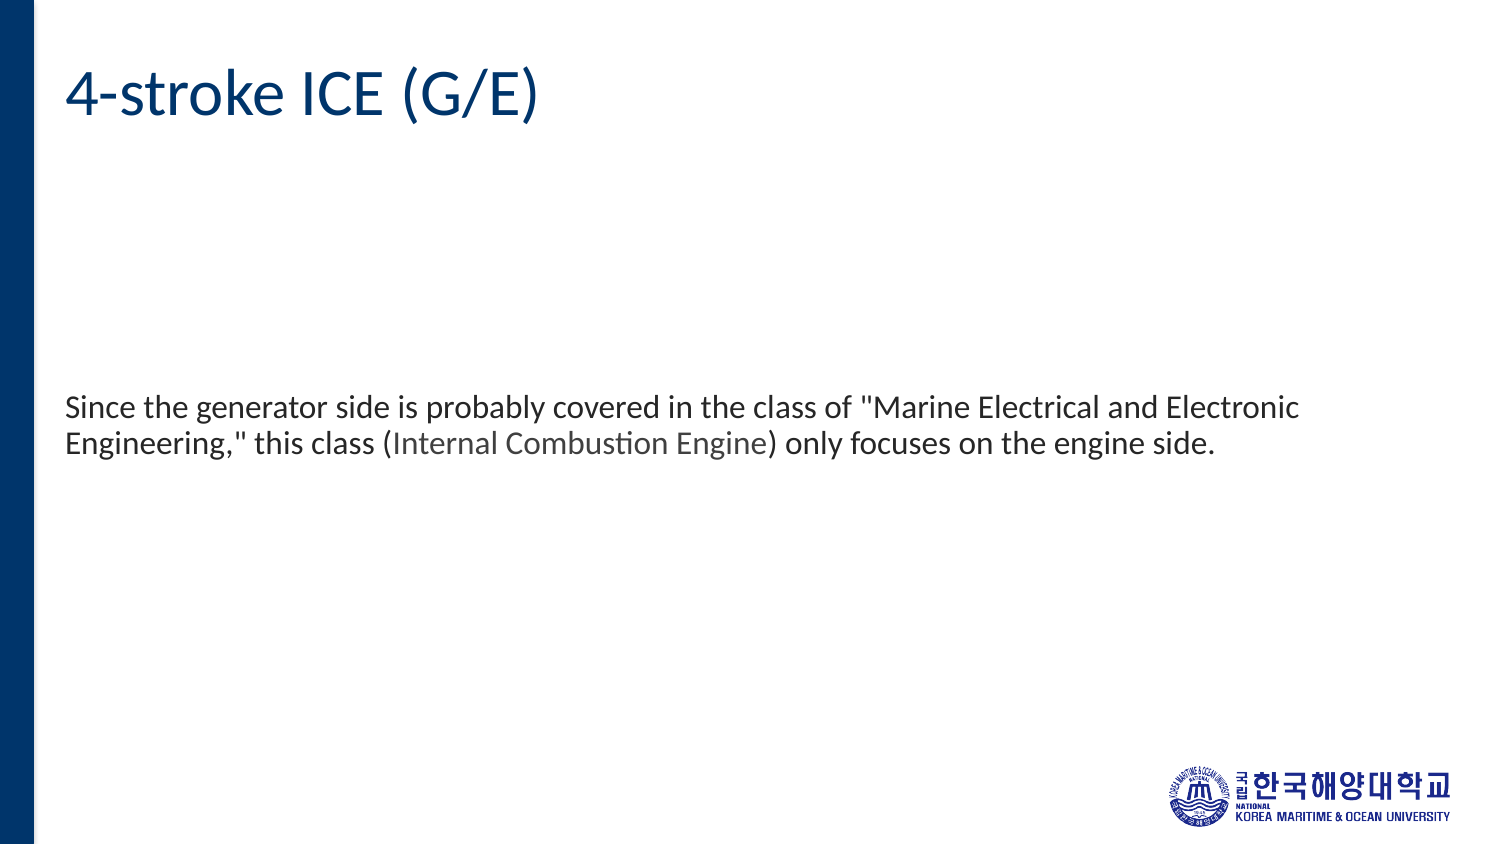

# 4-stroke ICE (G/E)
Since the generator side is probably covered in the class of "Marine Electrical and Electronic Engineering," this class (Internal Combustion Engine) only focuses on the engine side.